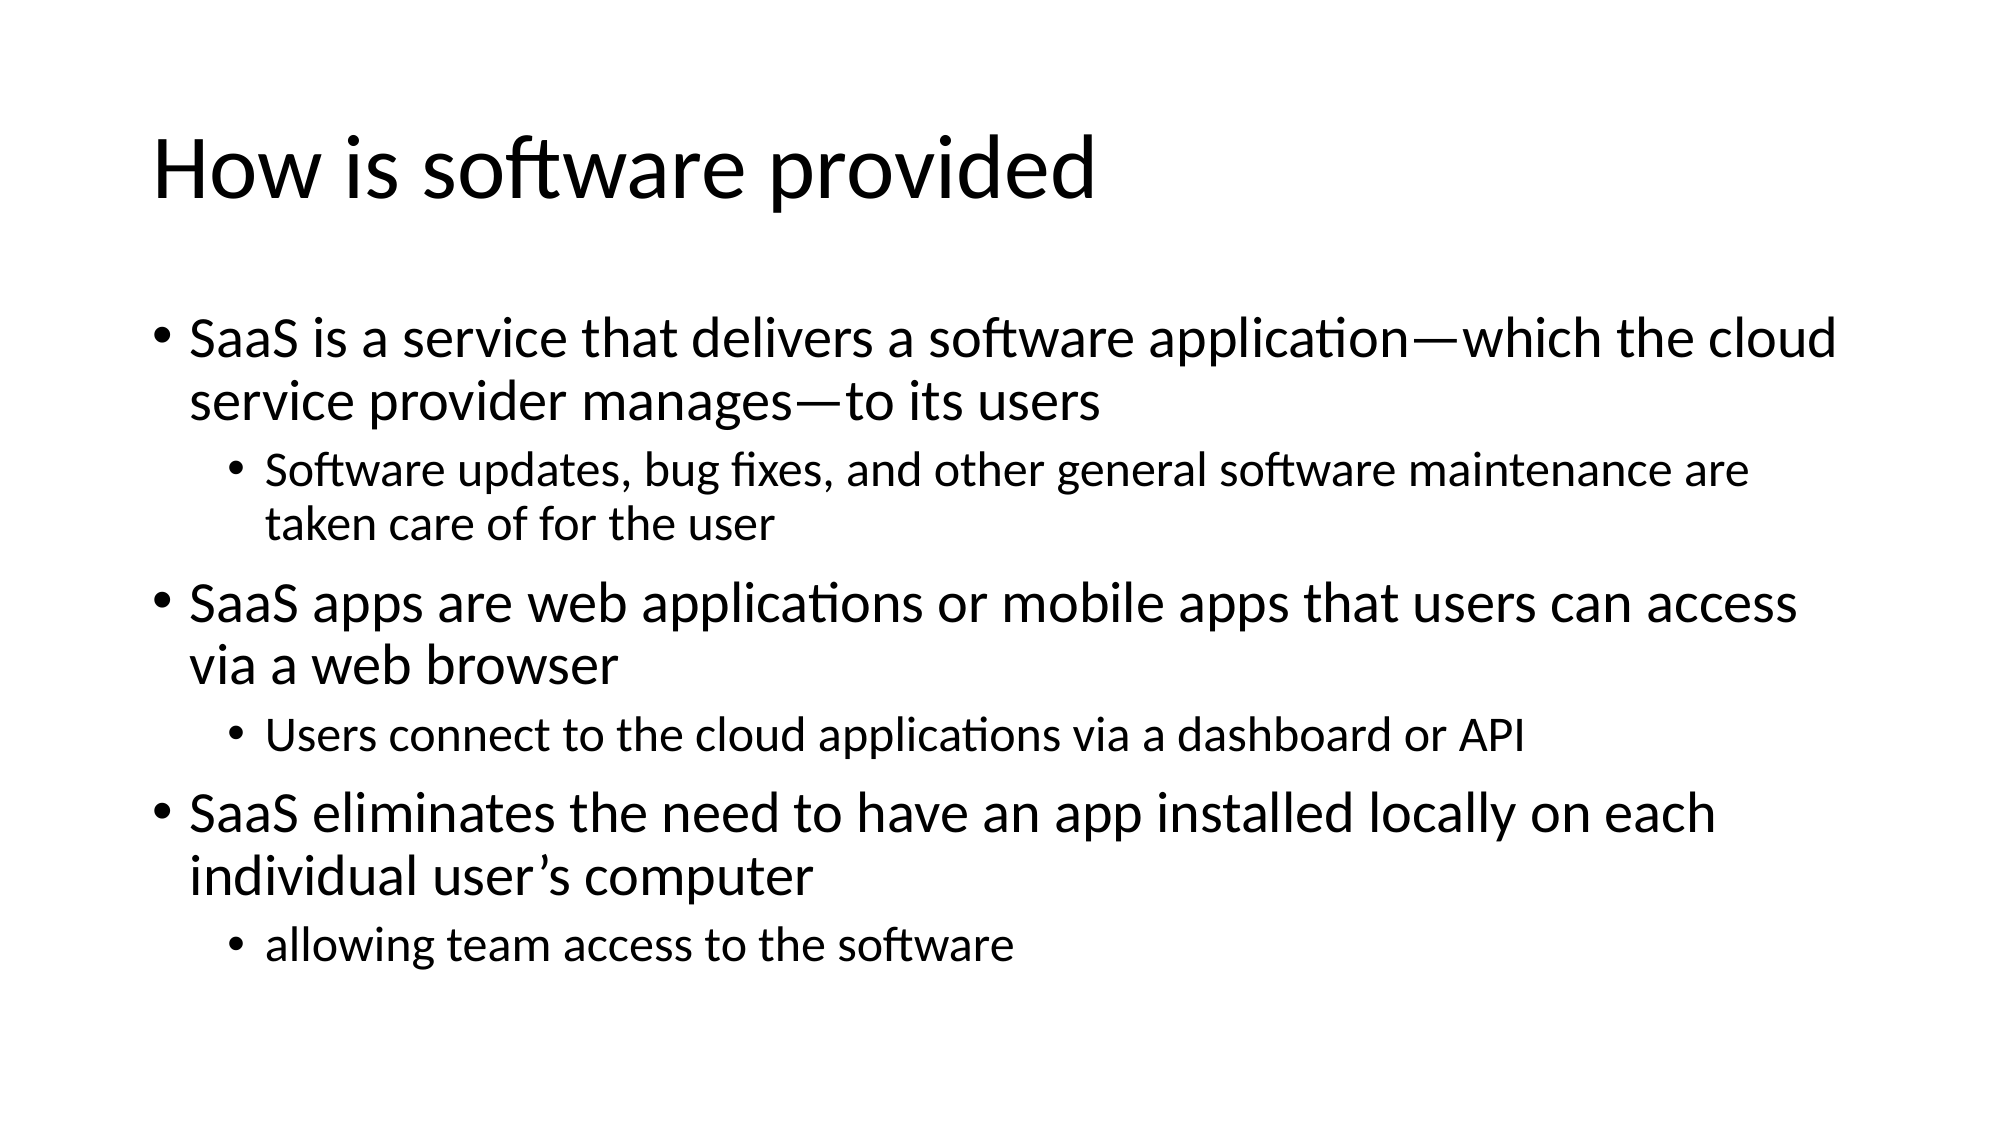

# How is software provided
SaaS is a service that delivers a software application—which the cloud service provider manages—to its users
Software updates, bug fixes, and other general software maintenance are taken care of for the user
SaaS apps are web applications or mobile apps that users can access via a web browser
Users connect to the cloud applications via a dashboard or API
SaaS eliminates the need to have an app installed locally on each individual user’s computer
allowing team access to the software